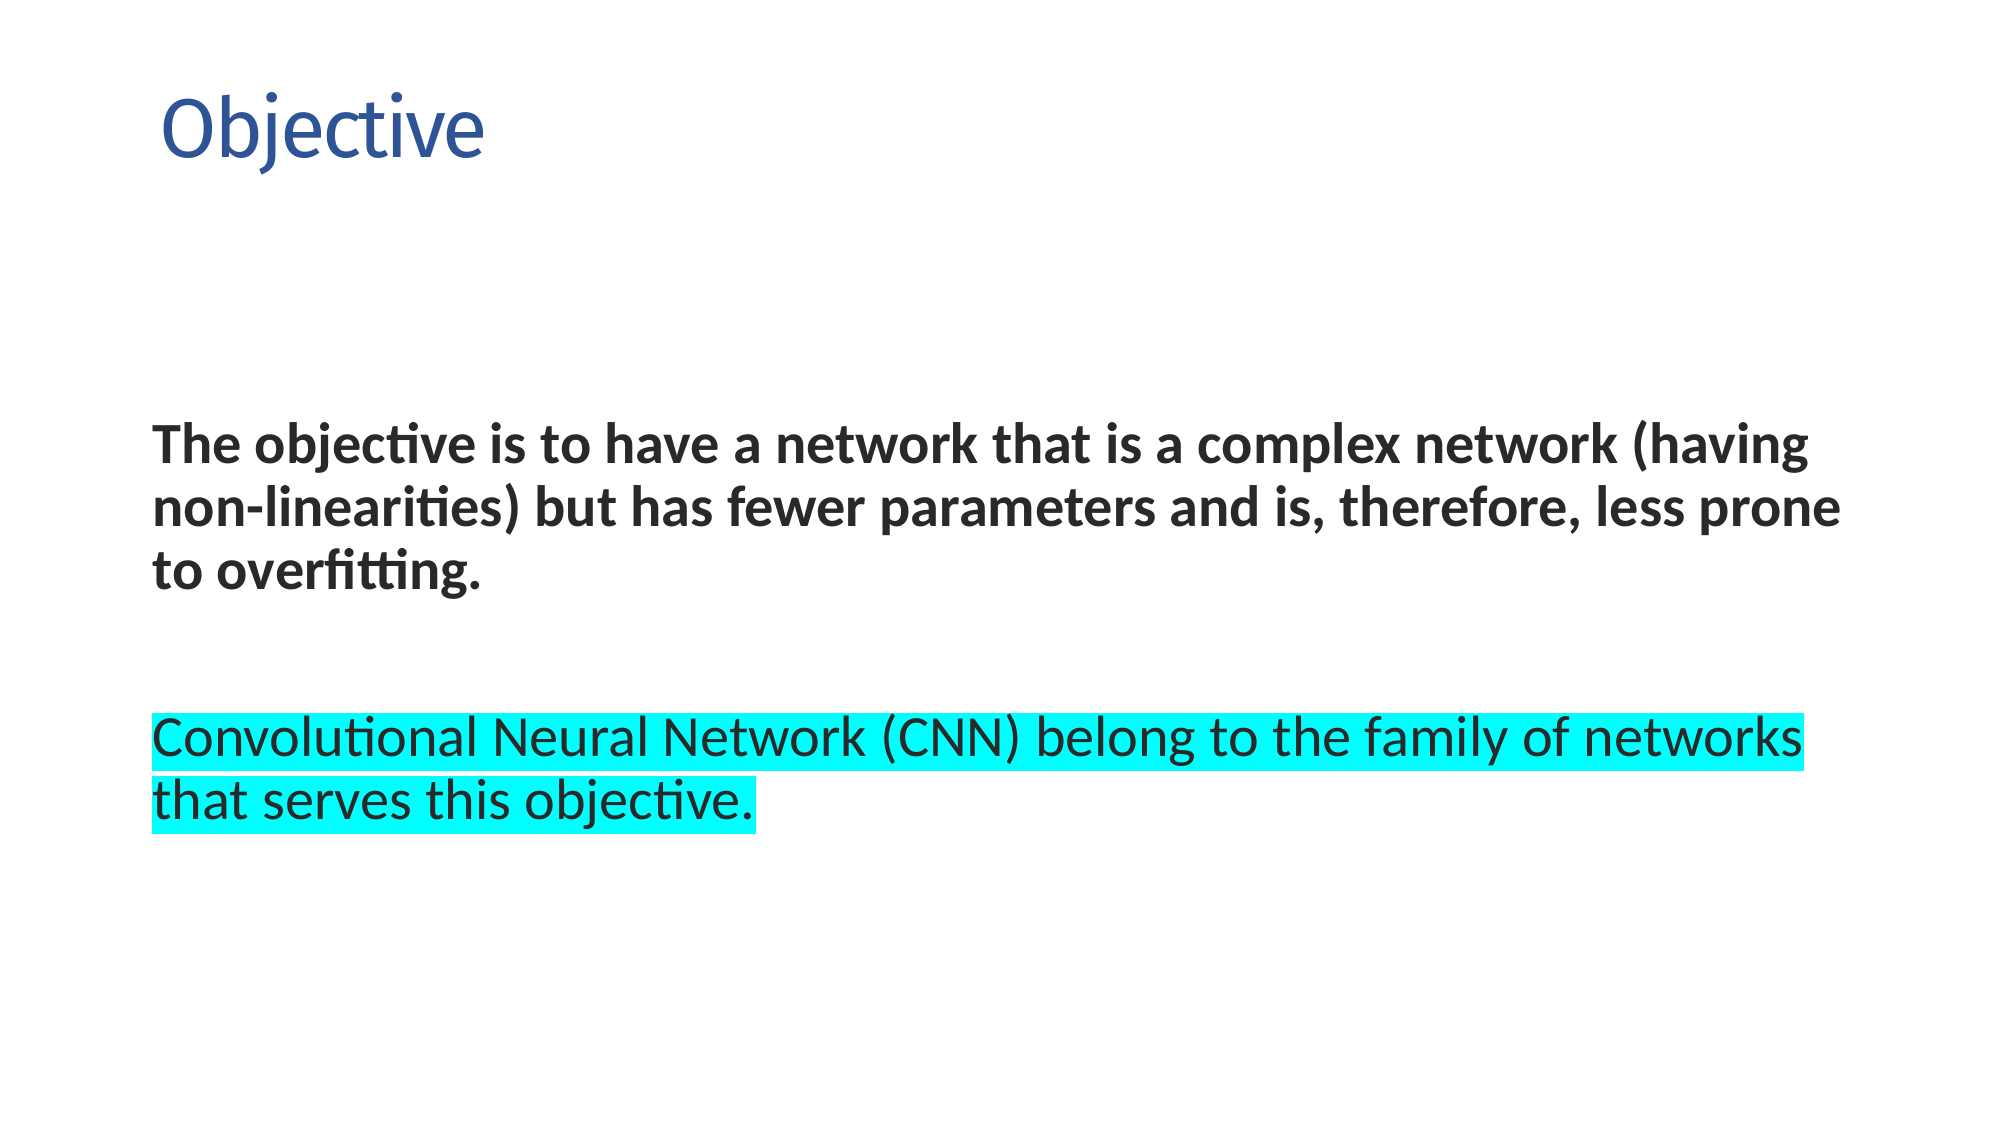

# Objective
The objective is to have a network that is a complex network (having non-linearities) but has fewer parameters and is, therefore, less prone to overfitting.

Convolutional Neural Network (CNN) belong to the family of networks that serves this objective.